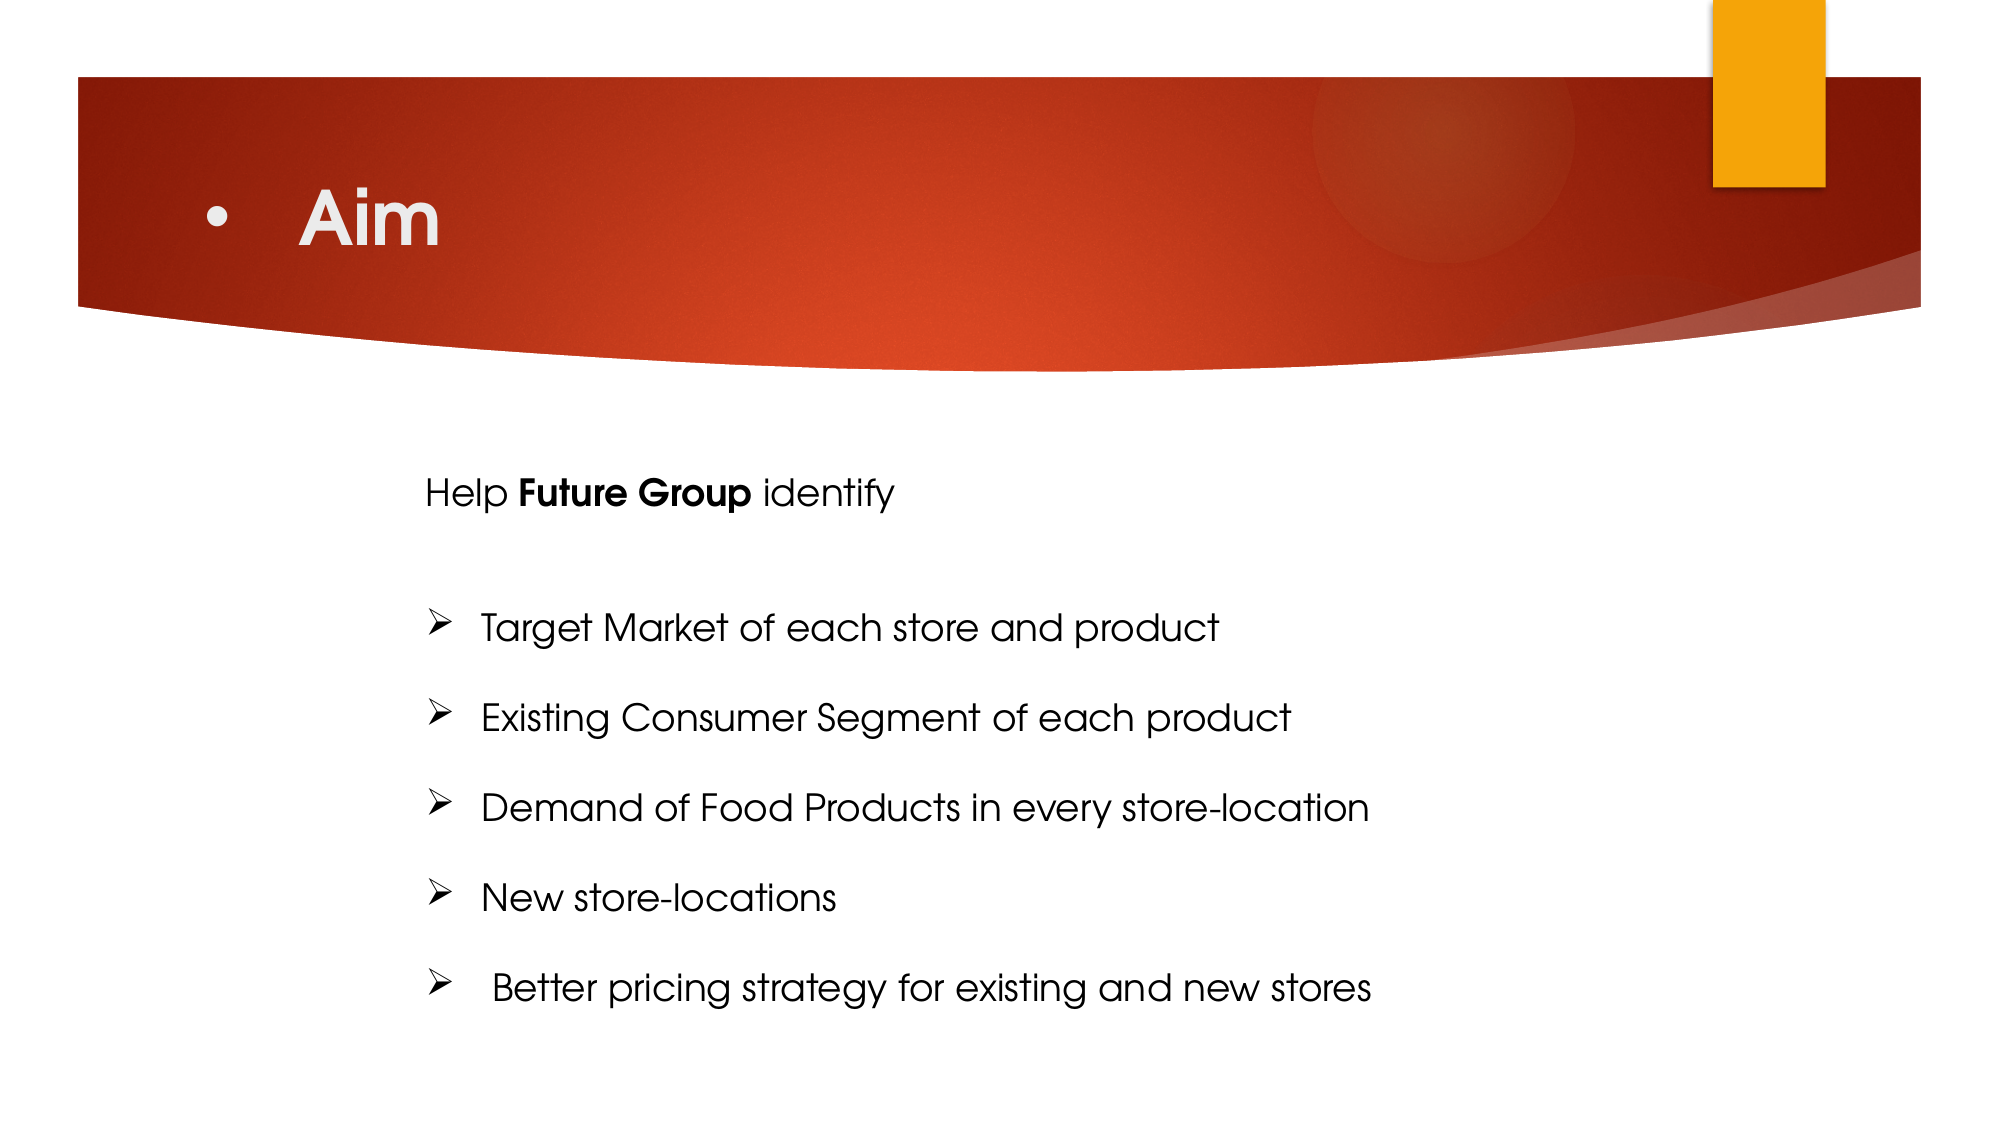

# Aim
Help Future Group identify

Target Market of each store and product
Existing Consumer Segment of each product
Demand of Food Products in every store-location
New store-locations
 Better pricing strategy for existing and new stores